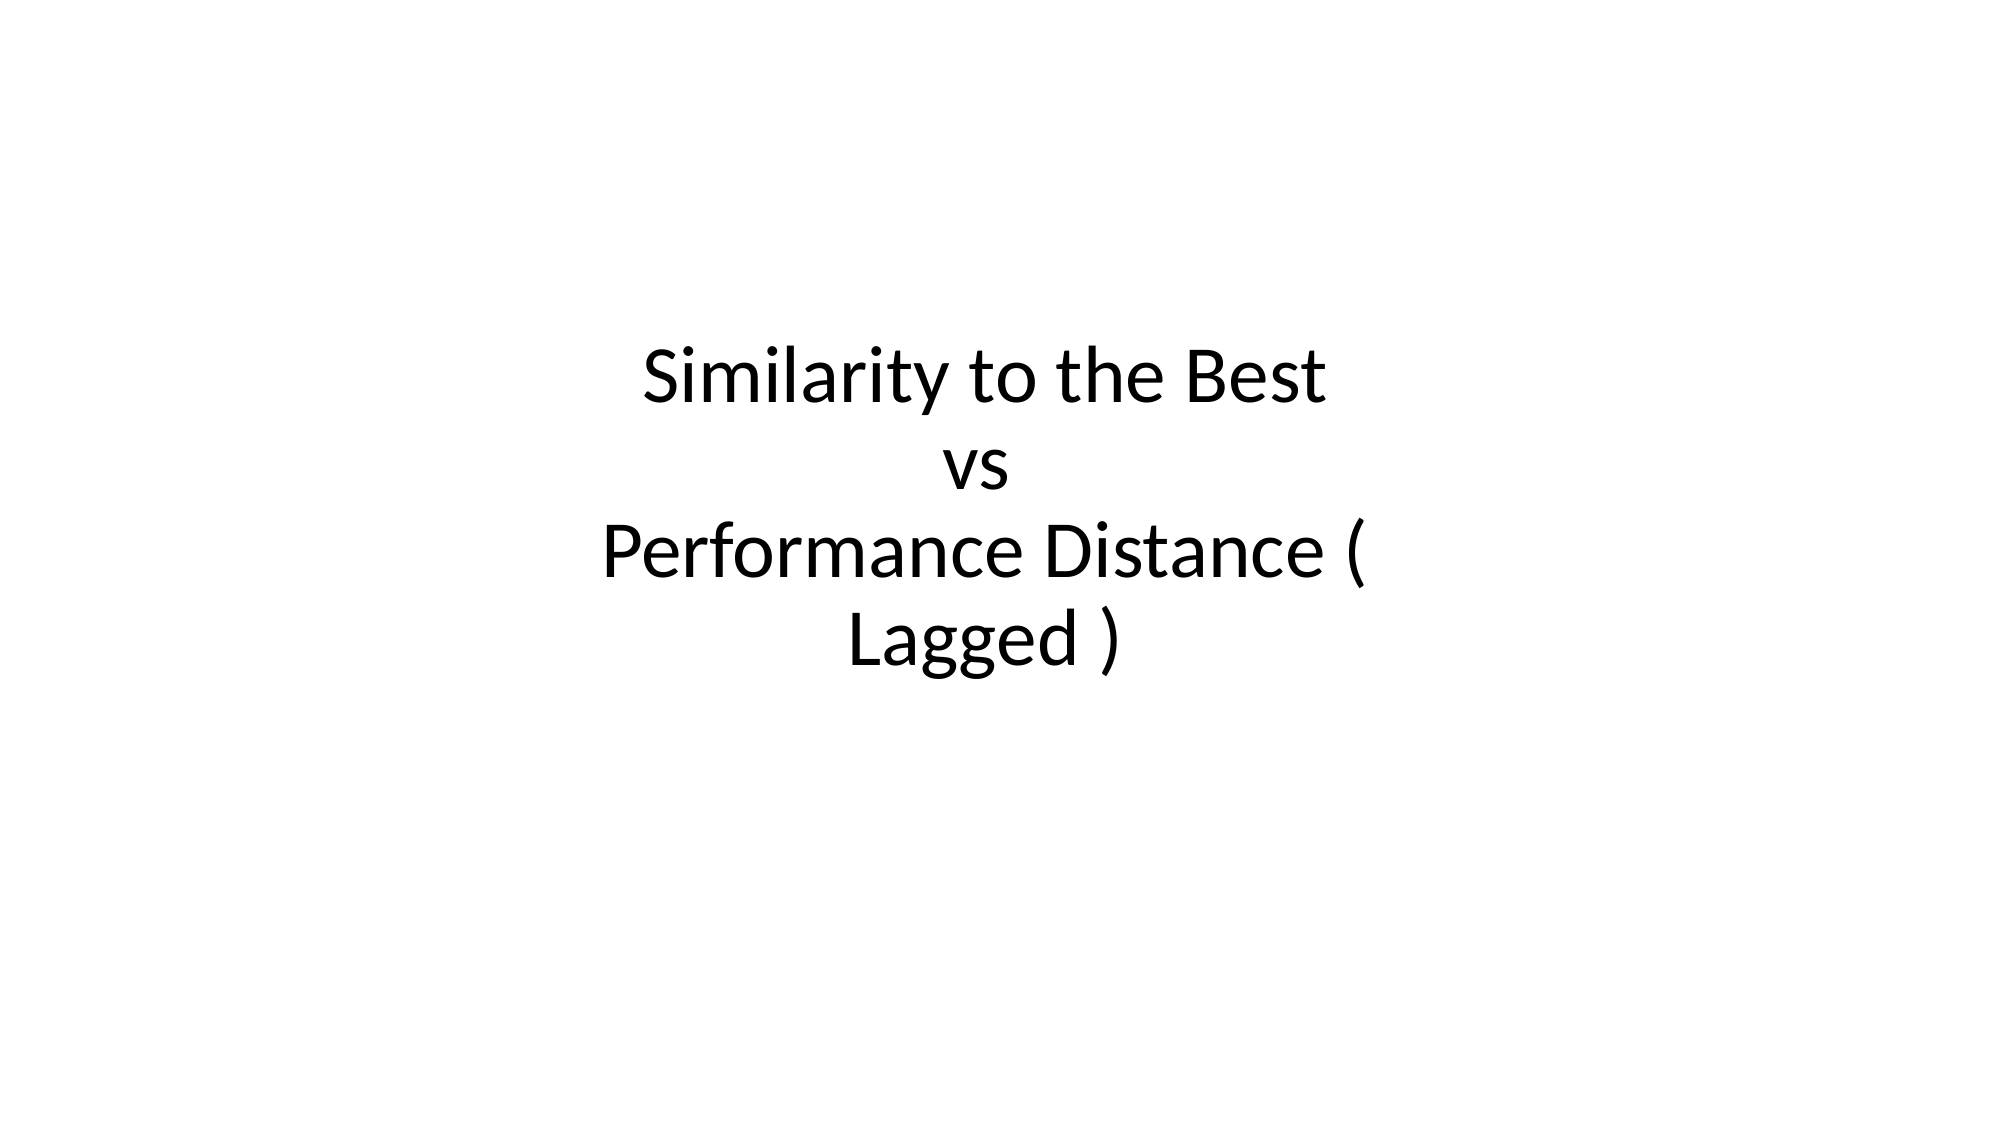

# Similarity to the Best vs Performance Distance ( Lagged )